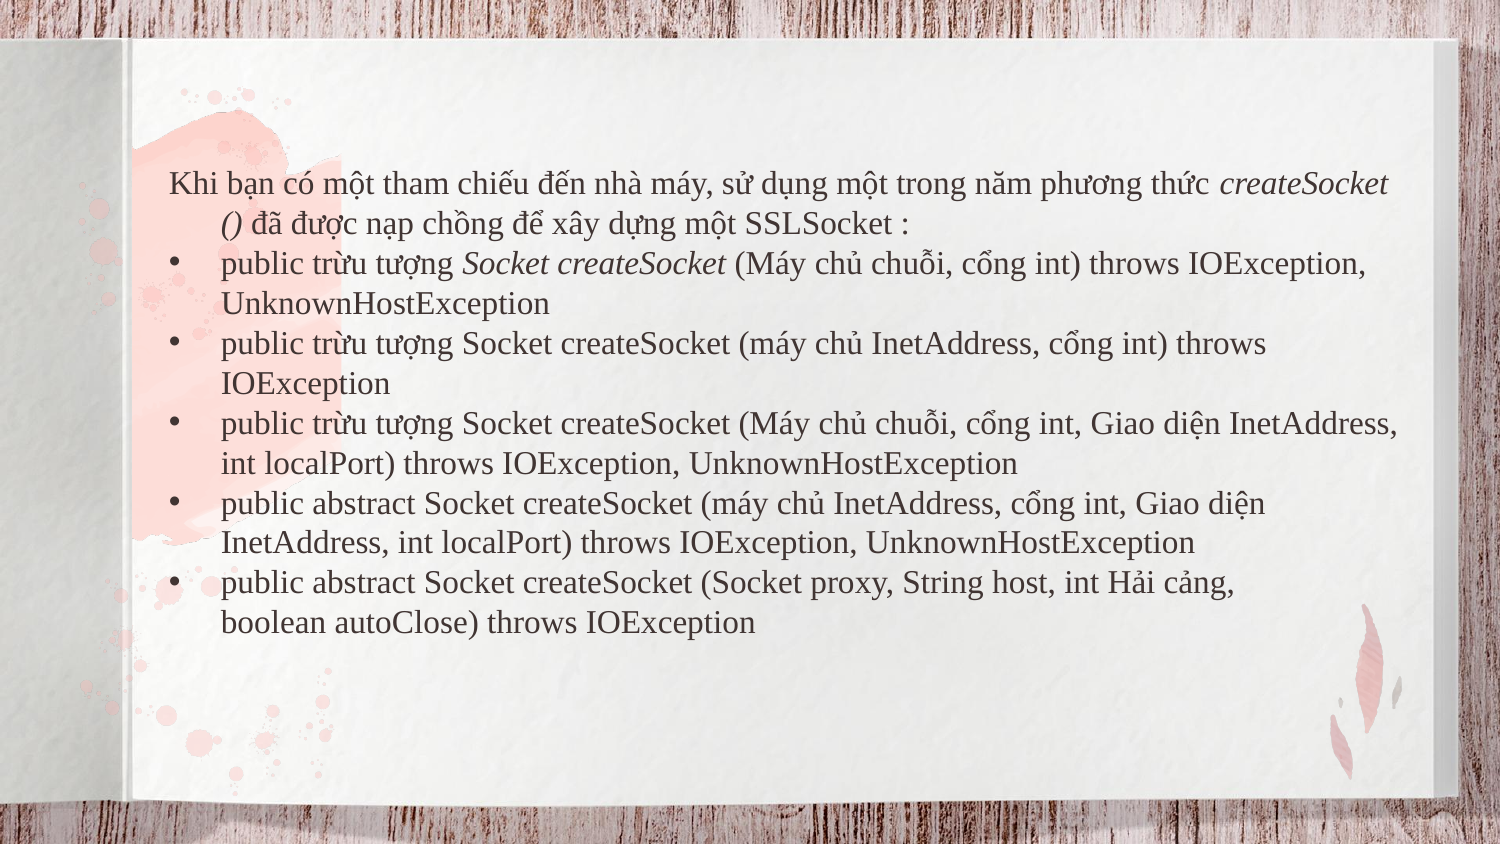

Khi bạn có một tham chiếu đến nhà máy, sử dụng một trong năm phương thức createSocket () đã được nạp chồng để xây dựng một SSLSocket :
public trừu tượng Socket createSocket (Máy chủ chuỗi, cổng int) throws IOException, UnknownHostException
public trừu tượng Socket createSocket (máy chủ InetAddress, cổng int) throws IOException
public trừu tượng Socket createSocket (Máy chủ chuỗi, cổng int, Giao diện InetAddress, int localPort) throws IOException, UnknownHostException
public abstract Socket createSocket (máy chủ InetAddress, cổng int, Giao diện InetAddress, int localPort) throws IOException, UnknownHostException
public abstract Socket createSocket (Socket proxy, String host, int Hải cảng,             boolean autoClose) throws IOException